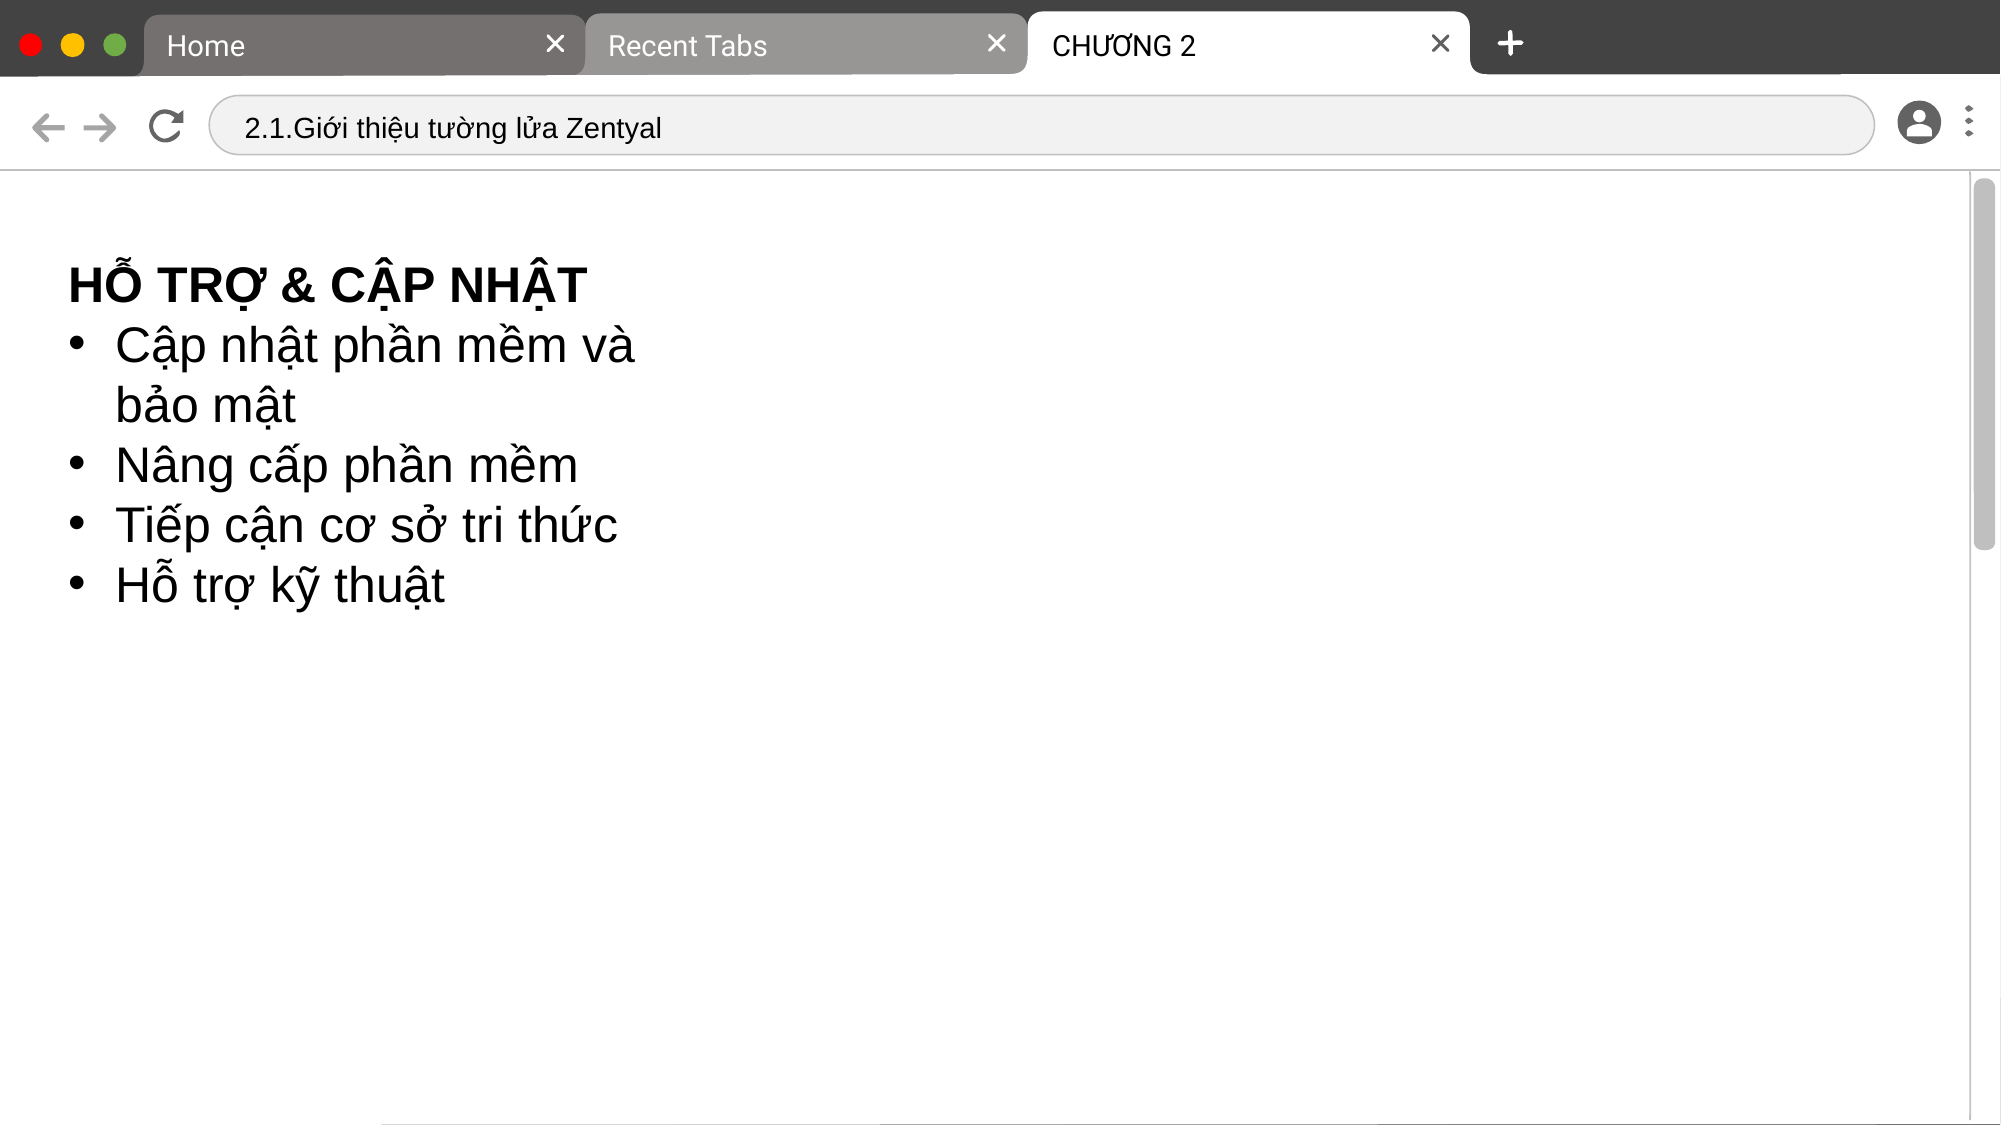

Recent Tabs
CHƯƠNG 2
Home
2.1.Giới thiệu tường lửa Zentyal

HỖ TRỢ & CẬP NHẬT
Cập nhật phần mềm và bảo mật
Nâng cấp phần mềm
Tiếp cận cơ sở tri thức
Hỗ trợ kỹ thuật